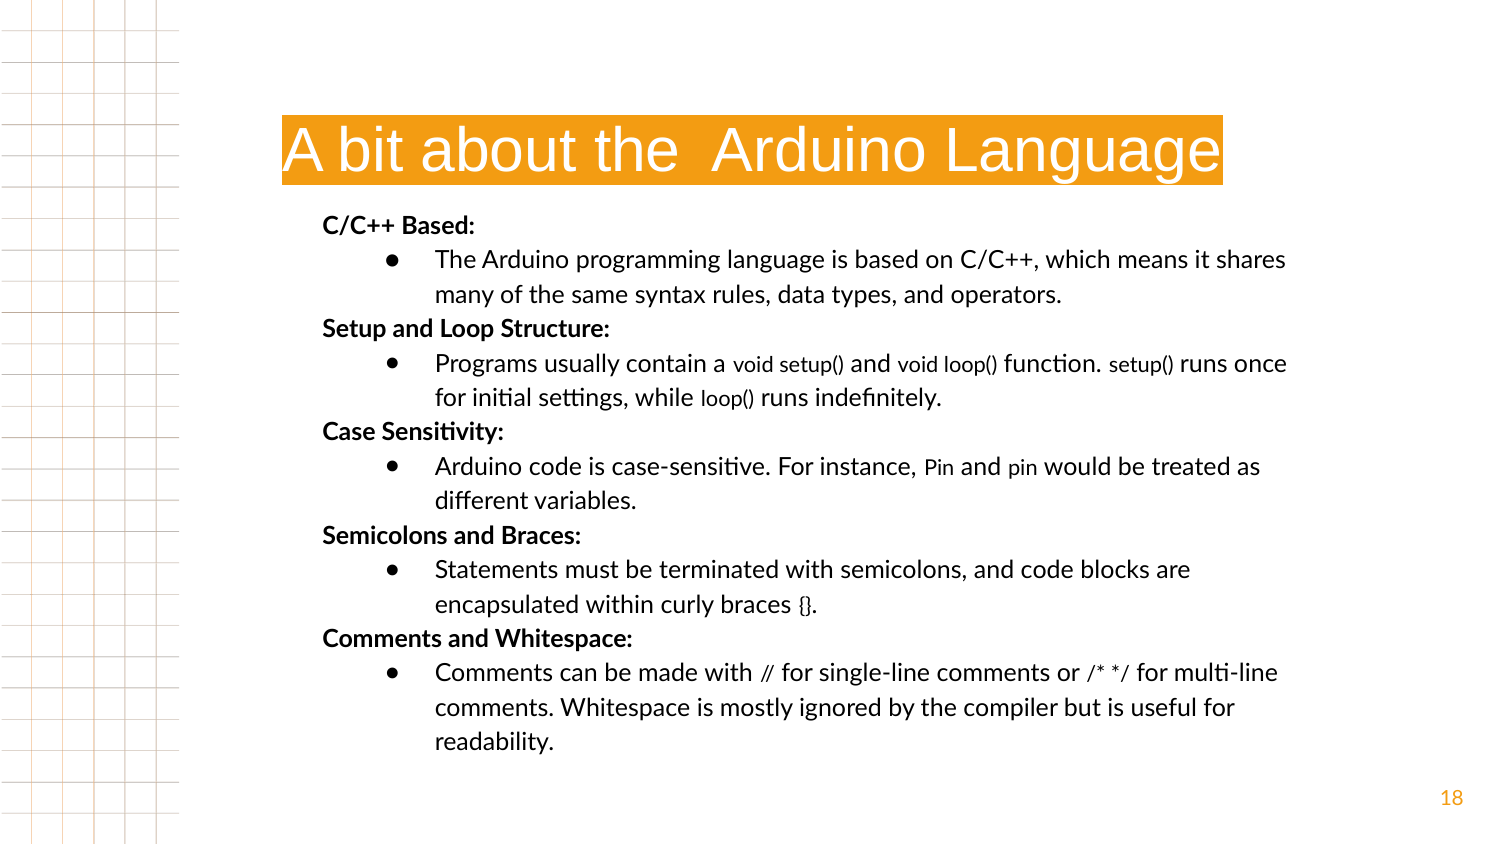

# A bit about the  Arduino Language
C/C++ Based:
The Arduino programming language is based on C/C++, which means it shares many of the same syntax rules, data types, and operators.
Setup and Loop Structure:
Programs usually contain a void setup() and void loop() function. setup() runs once for initial settings, while loop() runs indefinitely.
Case Sensitivity:
Arduino code is case-sensitive. For instance, Pin and pin would be treated as different variables.
Semicolons and Braces:
Statements must be terminated with semicolons, and code blocks are encapsulated within curly braces {}.
Comments and Whitespace:
Comments can be made with // for single-line comments or /* */ for multi-line comments. Whitespace is mostly ignored by the compiler but is useful for readability.

18